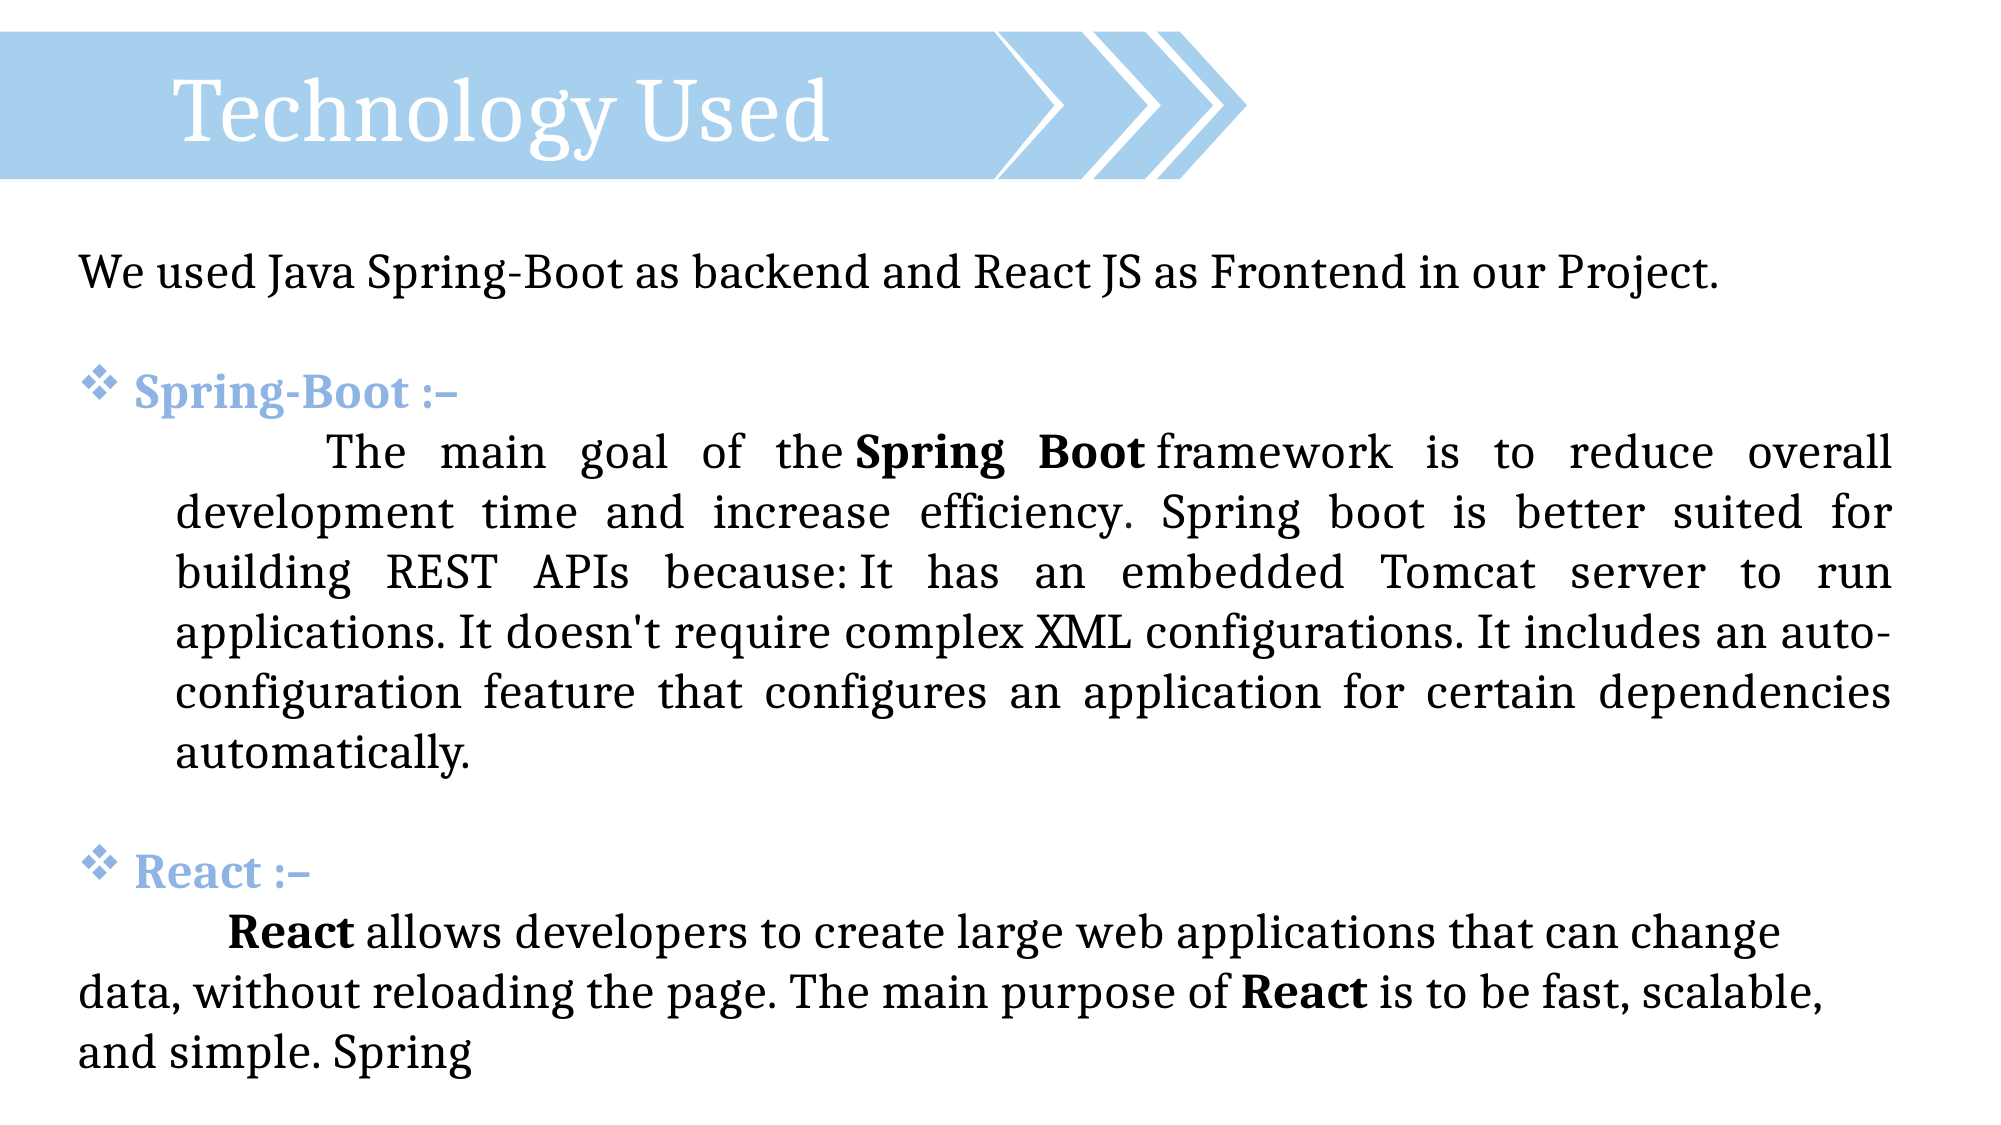

Technology Used

We used Java Spring-Boot as backend and React JS as Frontend in our Project.

 Spring-Boot :–
	The main goal of the Spring Boot framework is to reduce overall development time and increase efficiency. Spring boot is better suited for building REST APIs because: It has an embedded Tomcat server to run applications. It doesn't require complex XML configurations. It includes an auto-configuration feature that configures an application for certain dependencies automatically.

 React :–
	React allows developers to create large web applications that can change data, without reloading the page. The main purpose of React is to be fast, scalable, and simple. Spring